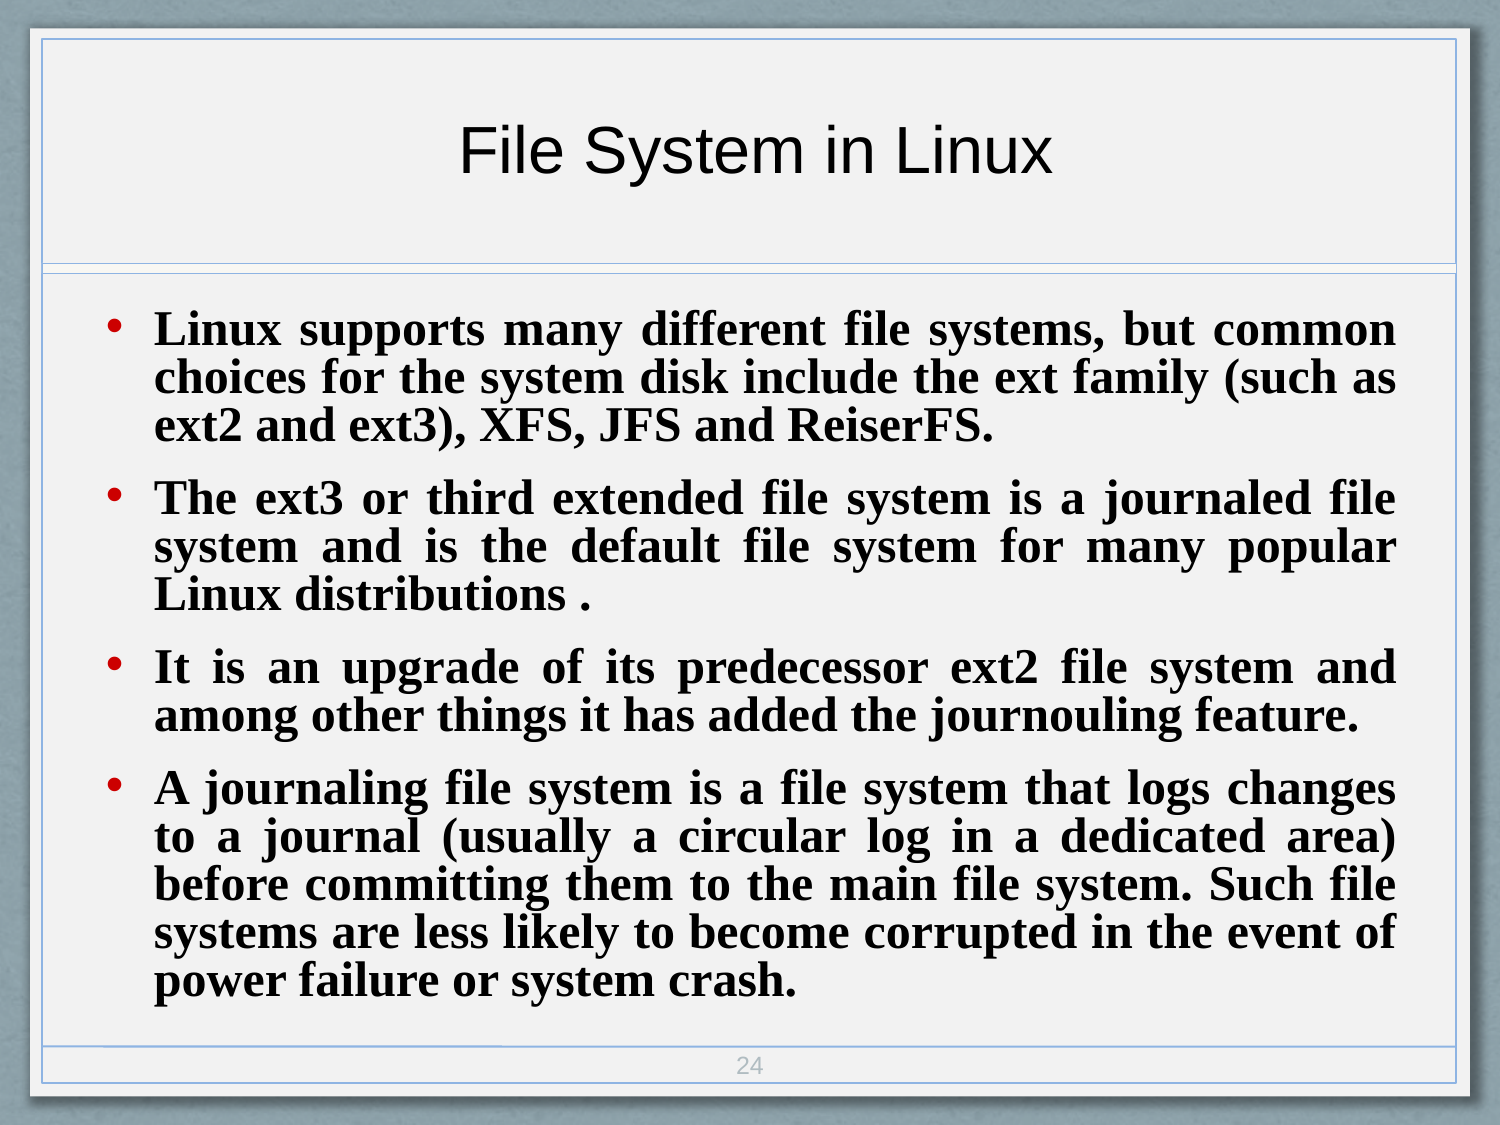

File System in Linux
Linux supports many different file systems, but common choices for the system disk include the ext family (such as ext2 and ext3), XFS, JFS and ReiserFS.
The ext3 or third extended file system is a journaled file system and is the default file system for many popular Linux distributions .
It is an upgrade of its predecessor ext2 file system and among other things it has added the journouling feature.
A journaling file system is a file system that logs changes to a journal (usually a circular log in a dedicated area) before committing them to the main file system. Such file systems are less likely to become corrupted in the event of power failure or system crash.
24